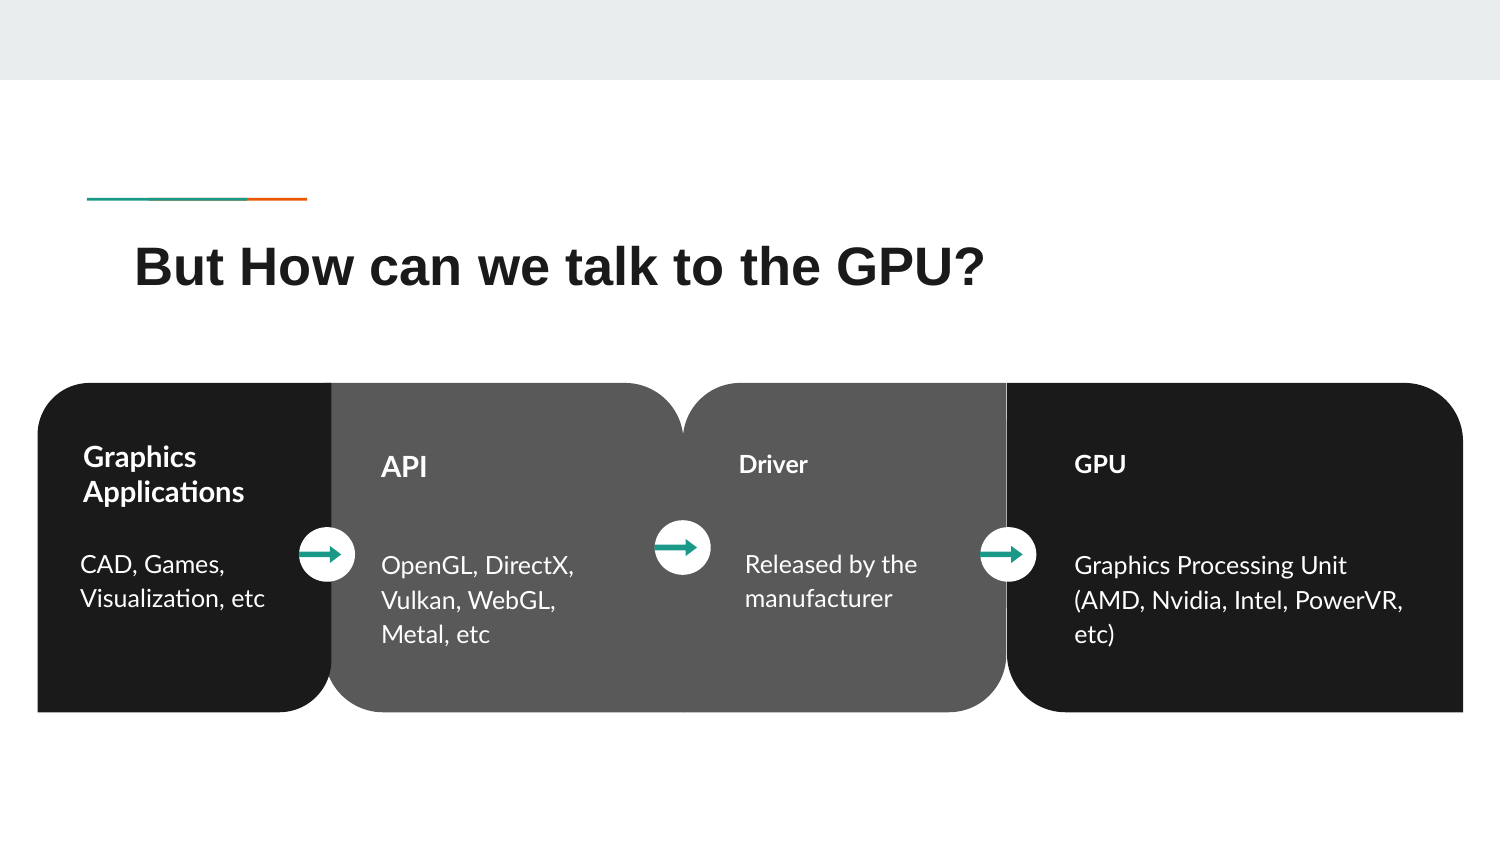

# But How can we talk to the GPU?

Driver
Released by the manufacturer

Graphics Applications
CAD, Games, Visualization, etc

API
OpenGL, DirectX, Vulkan, WebGL, Metal, etc

GPU
Graphics Processing Unit (AMD, Nvidia, Intel, PowerVR, etc)